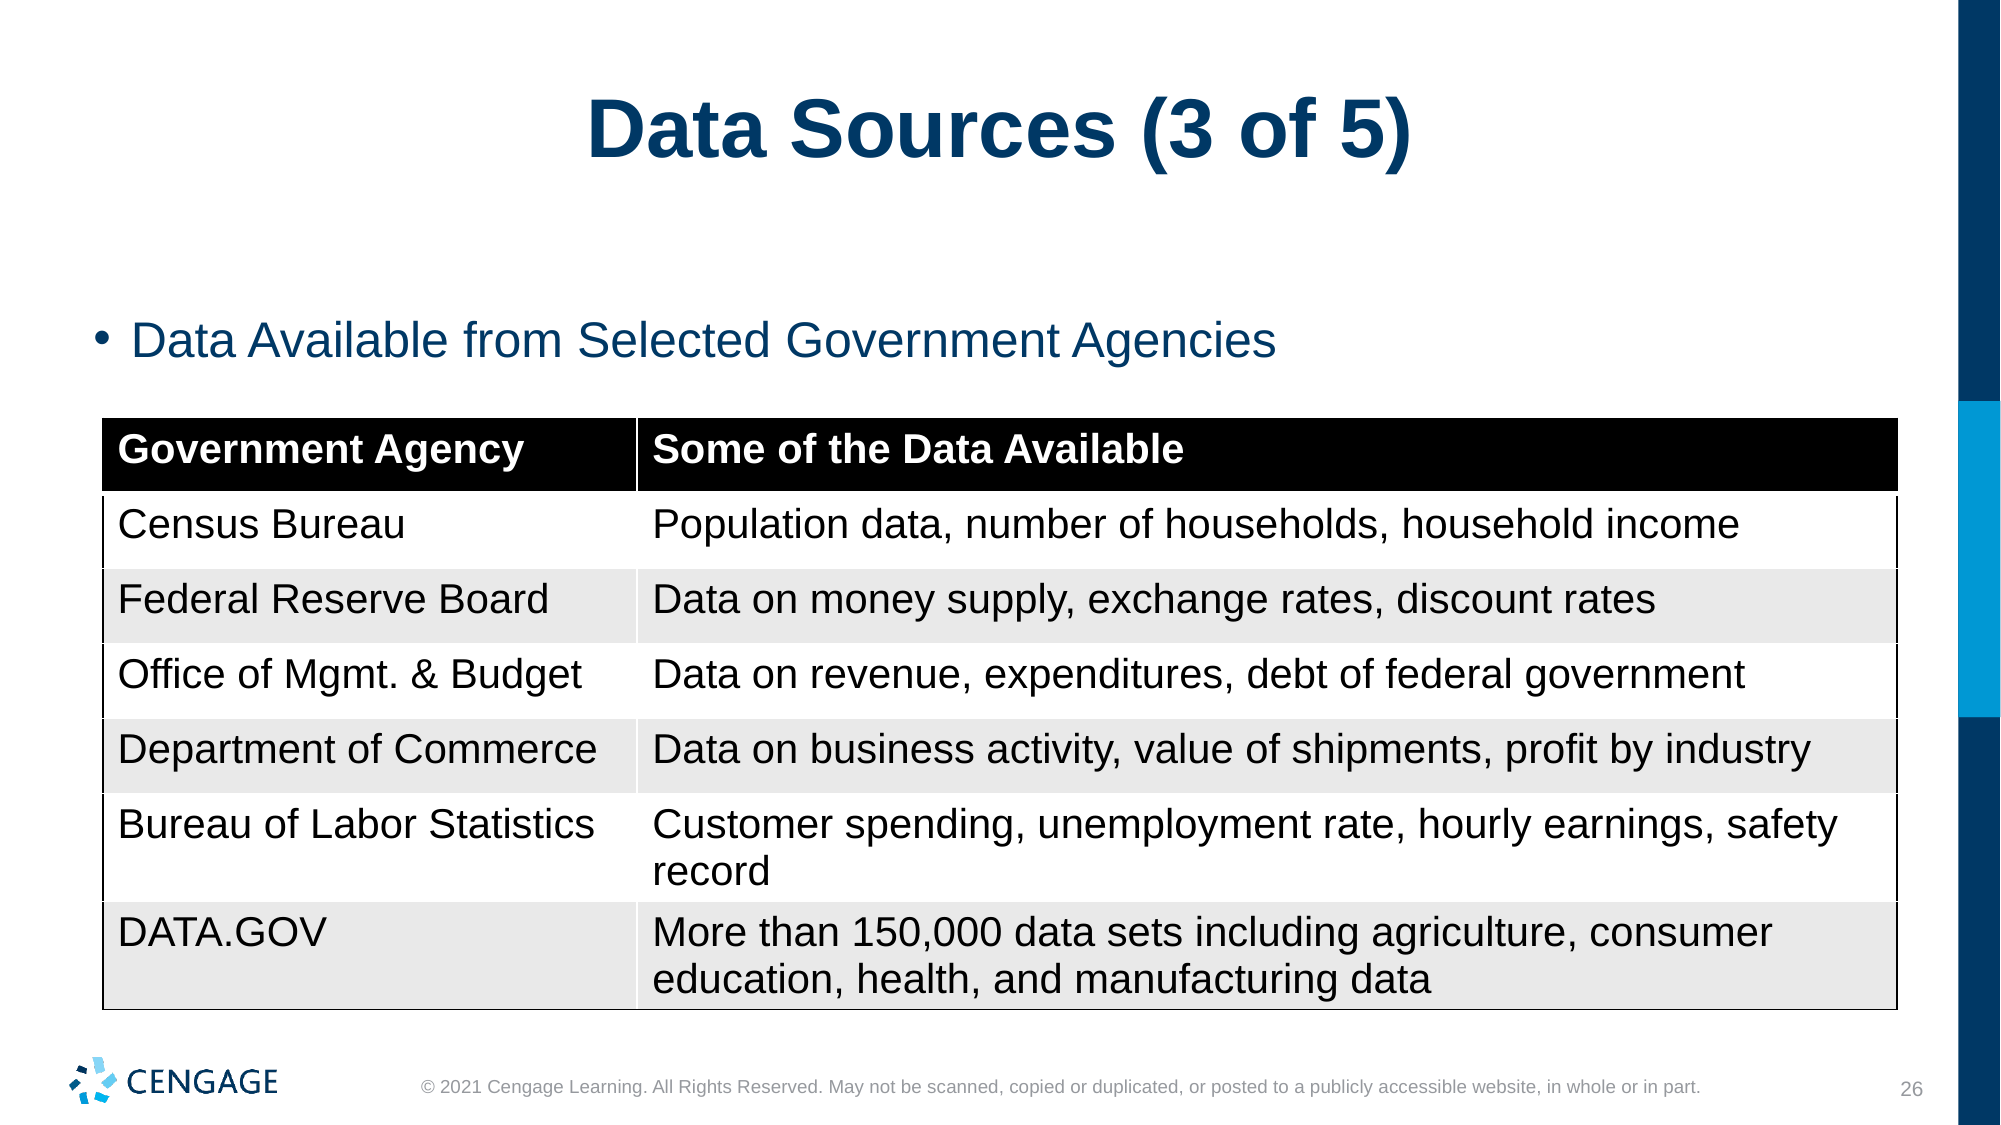

# Data Sources (3 of 5)
Data Available from Selected Government Agencies
| Government Agency | Some of the Data Available |
| --- | --- |
| Census Bureau | Population data, number of households, household income |
| Federal Reserve Board | Data on money supply, exchange rates, discount rates |
| Office of Mgmt. & Budget | Data on revenue, expenditures, debt of federal government |
| Department of Commerce | Data on business activity, value of shipments, profit by industry |
| Bureau of Labor Statistics | Customer spending, unemployment rate, hourly earnings, safety record |
| DATA.GOV | More than 150,000 data sets including agriculture, consumer education, health, and manufacturing data |